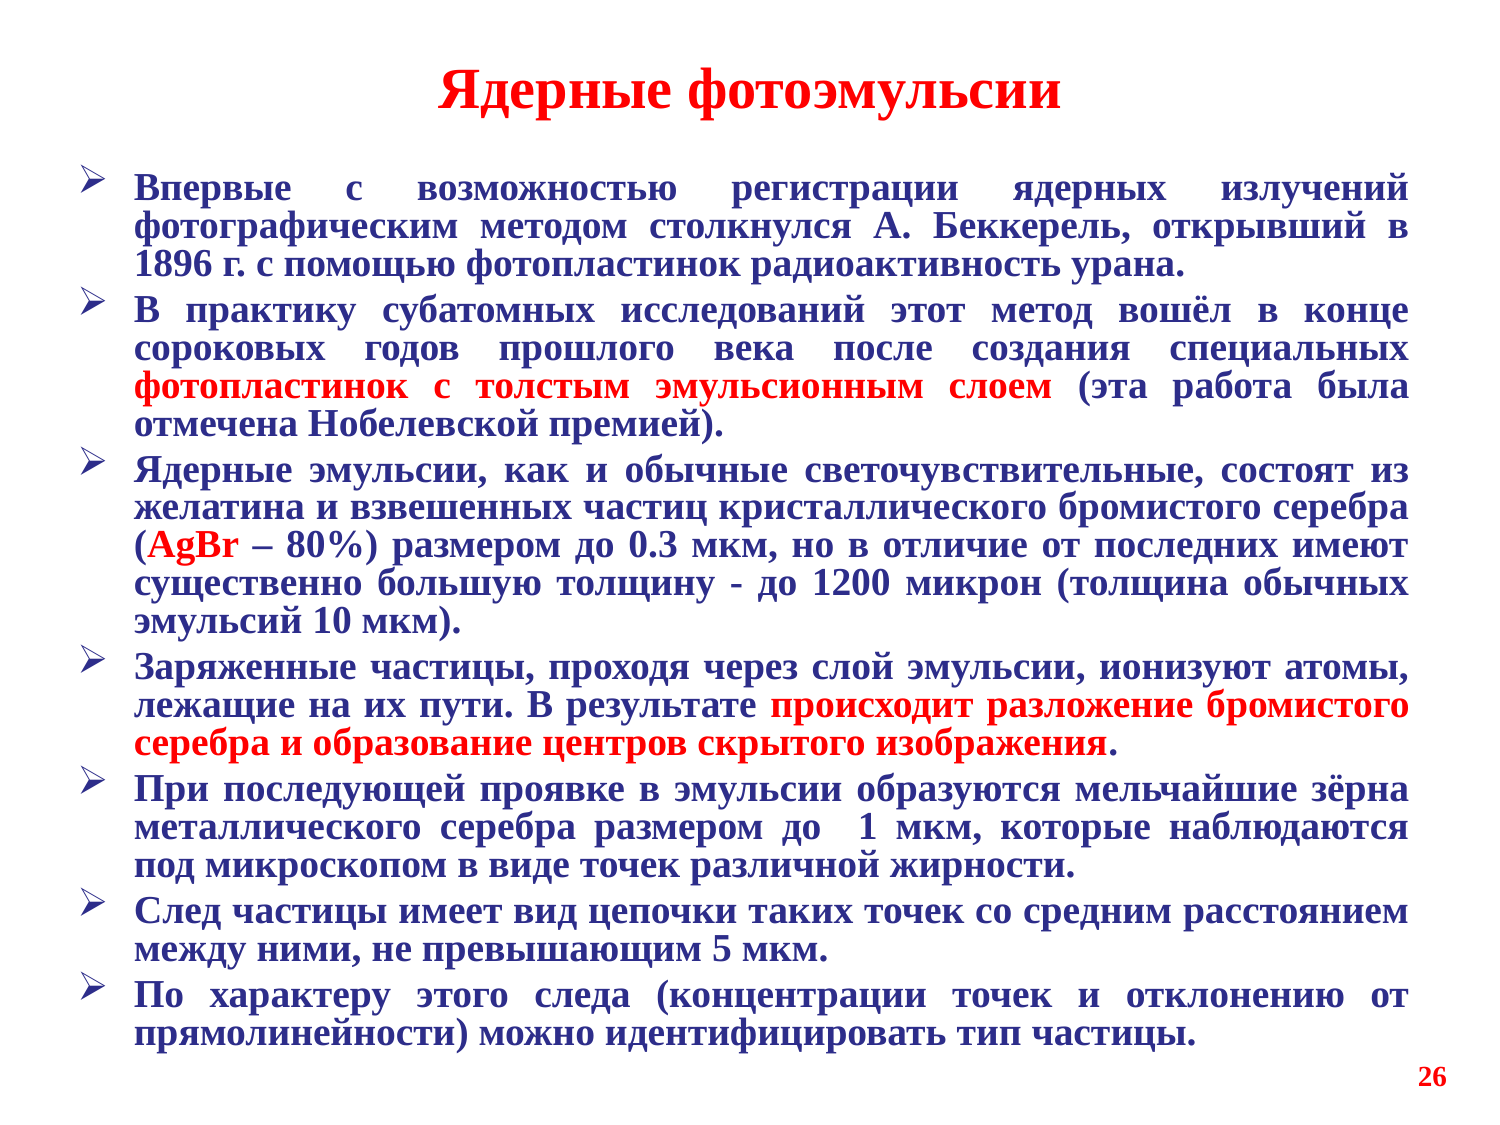

# Ядерные фотоэмульсии
Впервые с возможностью регистрации ядерных излучений фотографическим методом столкнулся А. Беккерель, открывший в 1896 г. с помощью фотопластинок радиоактивность урана.
В практику субатомных исследований этот метод вошёл в конце сороковых годов прошлого века после создания специальных фотопластинок с толстым эмульсионным слоем (эта работа была отмечена Нобелевской премией).
Ядерные эмульсии, как и обычные светочувствительные, состоят из желатина и взвешенных частиц кристаллического бромистого серебра (AgBr – 80%) размером до 0.3 мкм, но в отличие от последних имеют существенно большую толщину - до 1200 микрон (толщина обычных эмульсий 10 мкм).
Заряженные частицы, проходя через слой эмульсии, ионизуют атомы, лежащие на их пути. В результате происходит разложение бромистого серебра и образование центров скрытого изображения.
При последующей проявке в эмульсии образуются мельчайшие зёрна металлического серебра размером до  1 мкм, которые наблюдаются под микроскопом в виде точек различной жирности.
След частицы имеет вид цепочки таких точек со средним расстоянием между ними, не превышающим 5 мкм.
По характеру этого следа (концентрации точек и отклонению от прямолинейности) можно идентифицировать тип частицы.
26